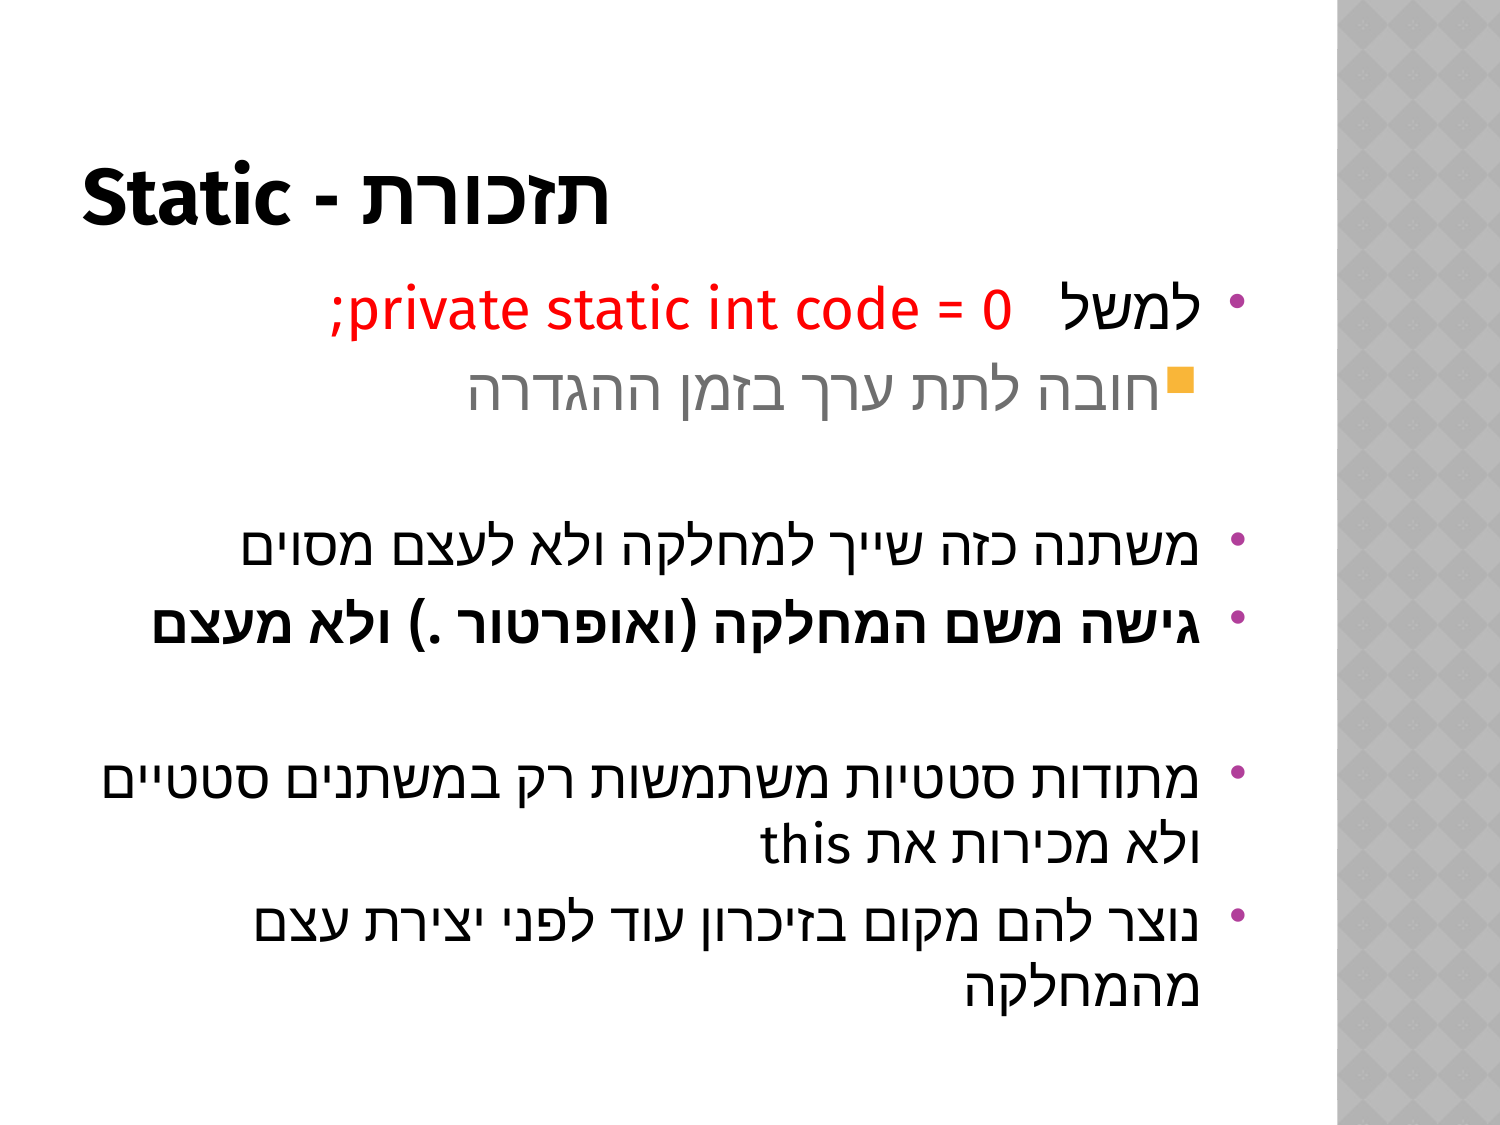

# תזכורת - Static
למשל   private static int code = 0;
חובה לתת ערך בזמן ההגדרה

משתנה כזה שייך למחלקה ולא לעצם מסוים
גישה משם המחלקה (ואופרטור .) ולא מעצם

מתודות סטטיות משתמשות רק במשתנים סטטיים ולא מכירות את this
נוצר להם מקום בזיכרון עוד לפני יצירת עצם מהמחלקה